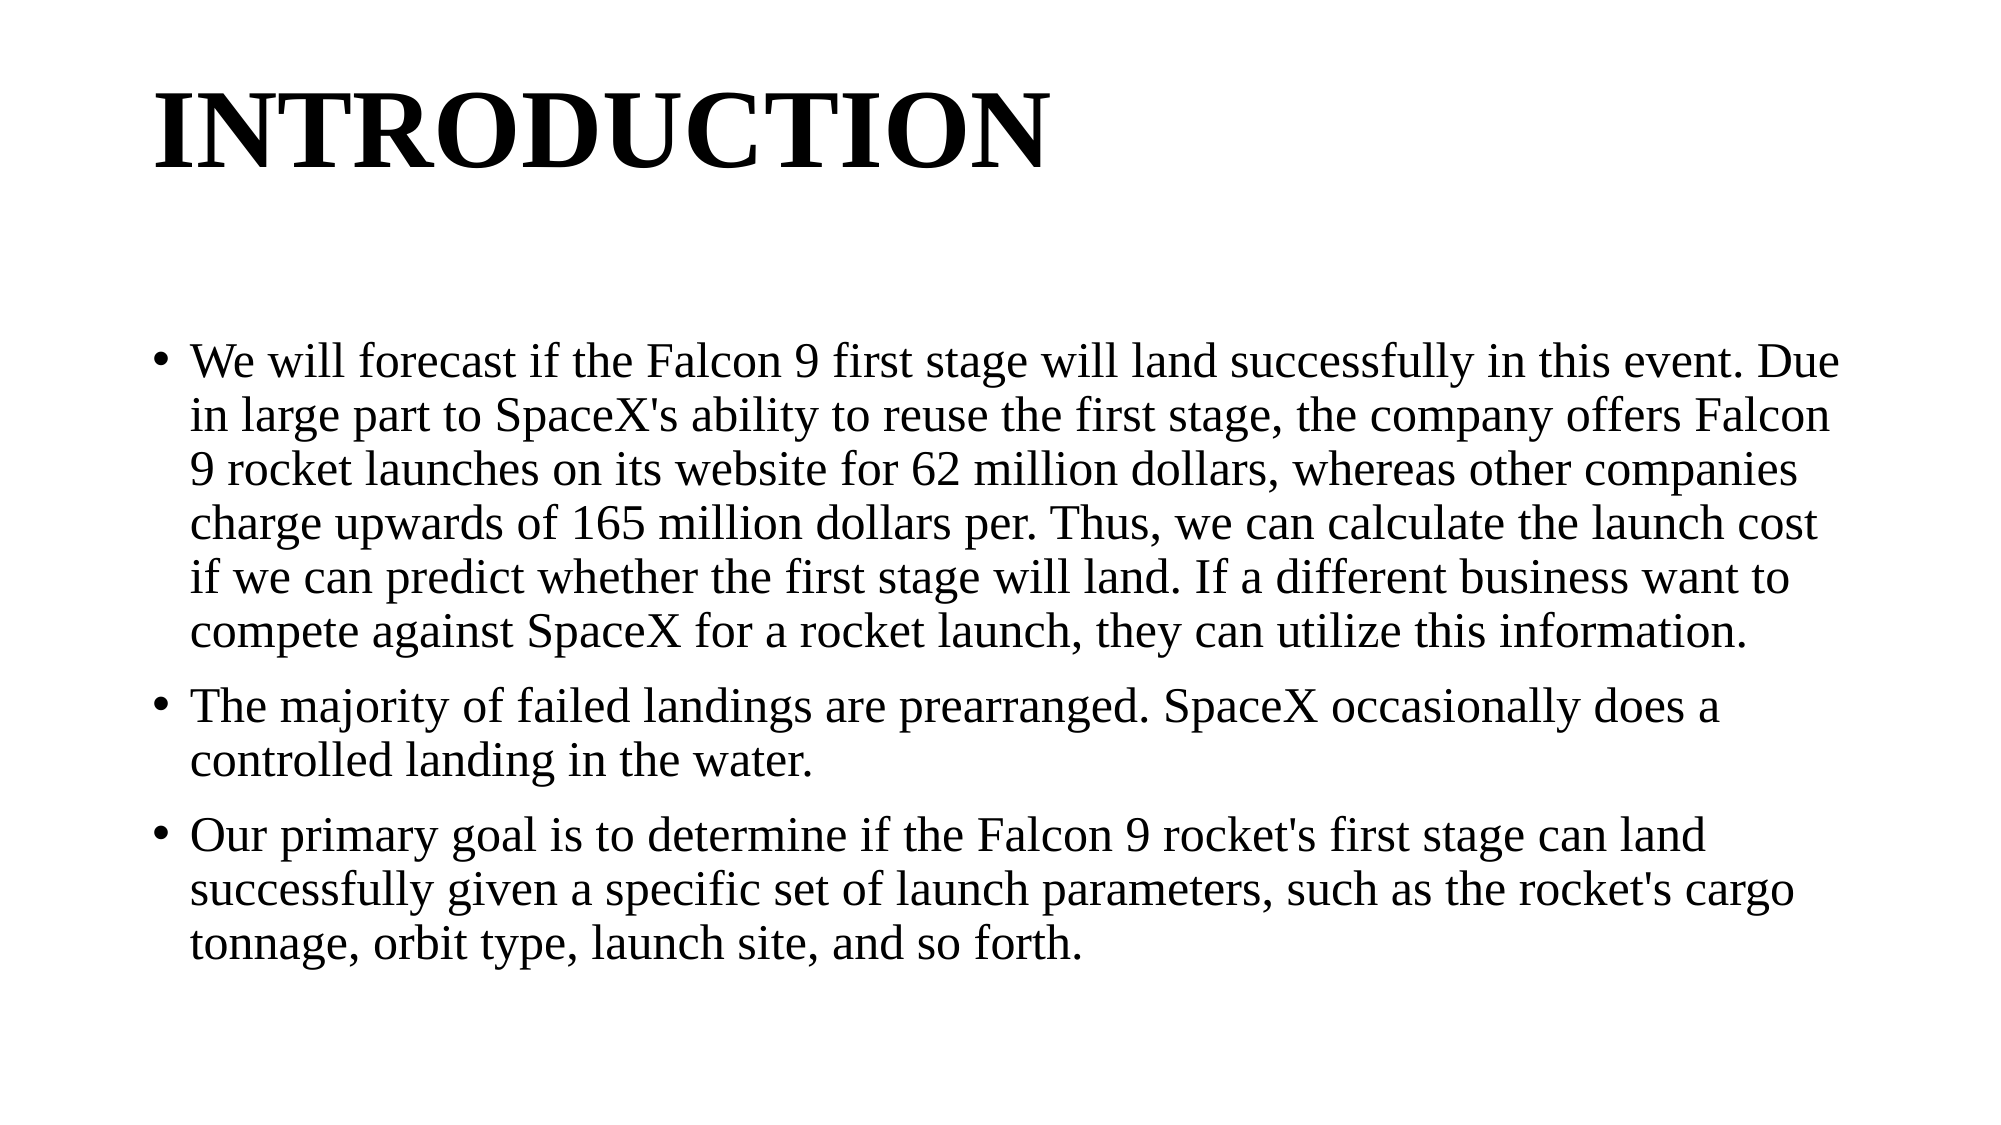

# Outline
INTRODUCTION
We will forecast if the Falcon 9 first stage will land successfully in this event. Due in large part to SpaceX's ability to reuse the first stage, the company offers Falcon 9 rocket launches on its website for 62 million dollars, whereas other companies charge upwards of 165 million dollars per. Thus, we can calculate the launch cost if we can predict whether the first stage will land. If a different business want to compete against SpaceX for a rocket launch, they can utilize this information.
The majority of failed landings are prearranged. SpaceX occasionally does a controlled landing in the water.
Our primary goal is to determine if the Falcon 9 rocket's first stage can land successfully given a specific set of launch parameters, such as the rocket's cargo tonnage, orbit type, launch site, and so forth.